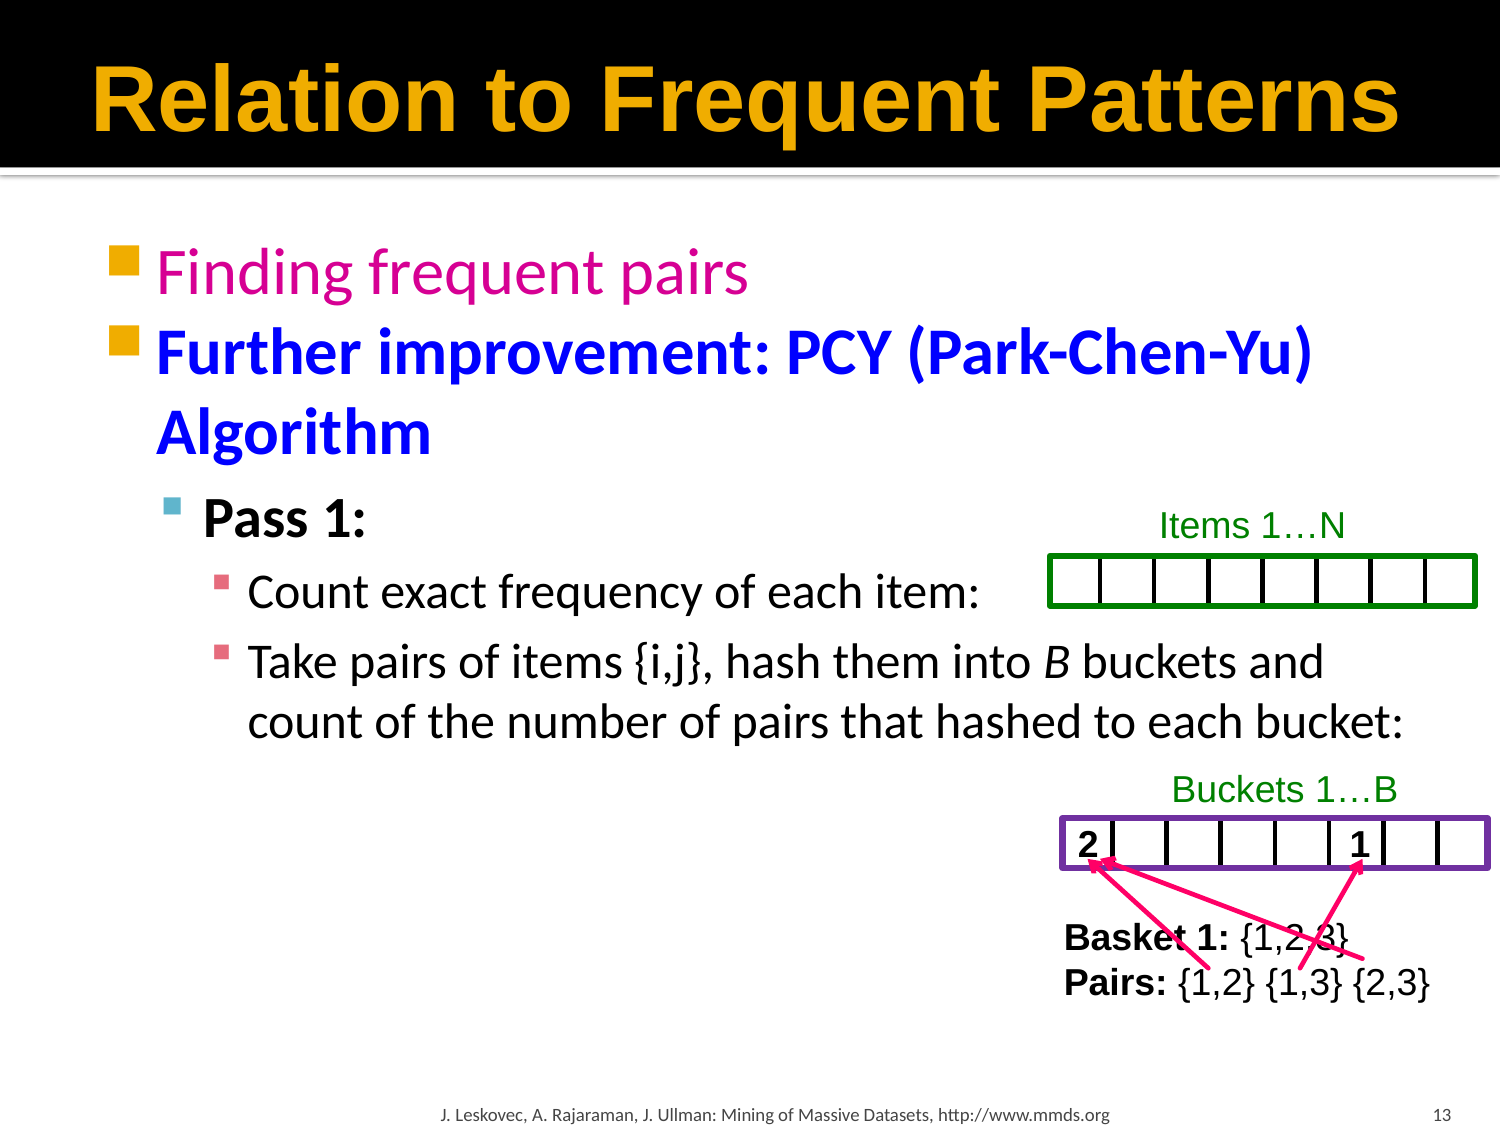

# Relation to Frequent Patterns
Finding frequent pairs
Further improvement: PCY (Park-Chen-Yu) Algorithm
Pass 1:
Count exact frequency of each item:
Take pairs of items {i,j}, hash them into B buckets and count of the number of pairs that hashed to each bucket:

Items 1…N

Buckets 1…B
2                        1

Basket 1: {1,2,3}
Pairs: {1,2} {1,3} {2,3}
J. Leskovec, A. Rajaraman, J. Ullman: Mining of Massive Datasets, http://www.mmds.org
13